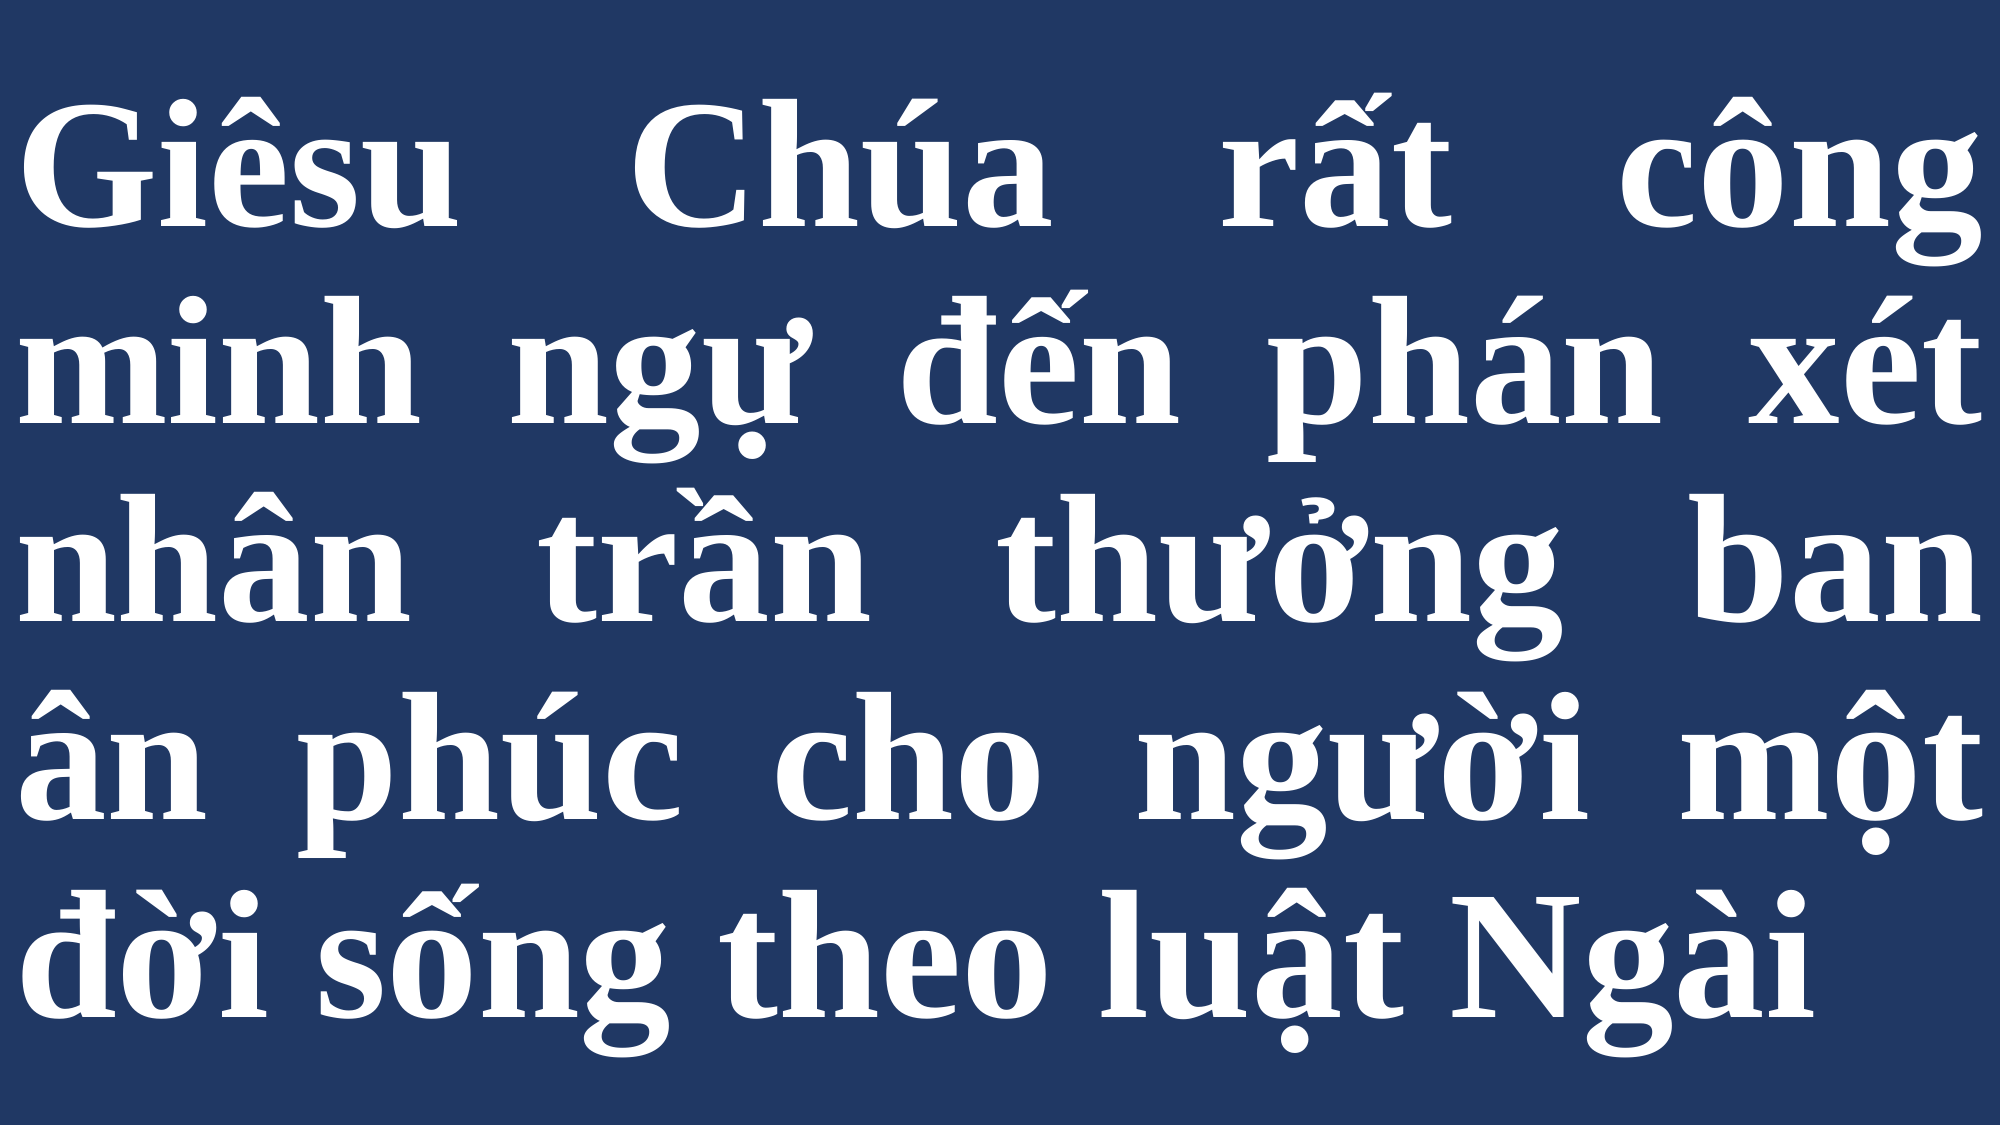

# Giêsu Chúa rất công minh ngự đến phán xét nhân trần thưởng ban ân phúc cho người một đời sống theo luật Ngài